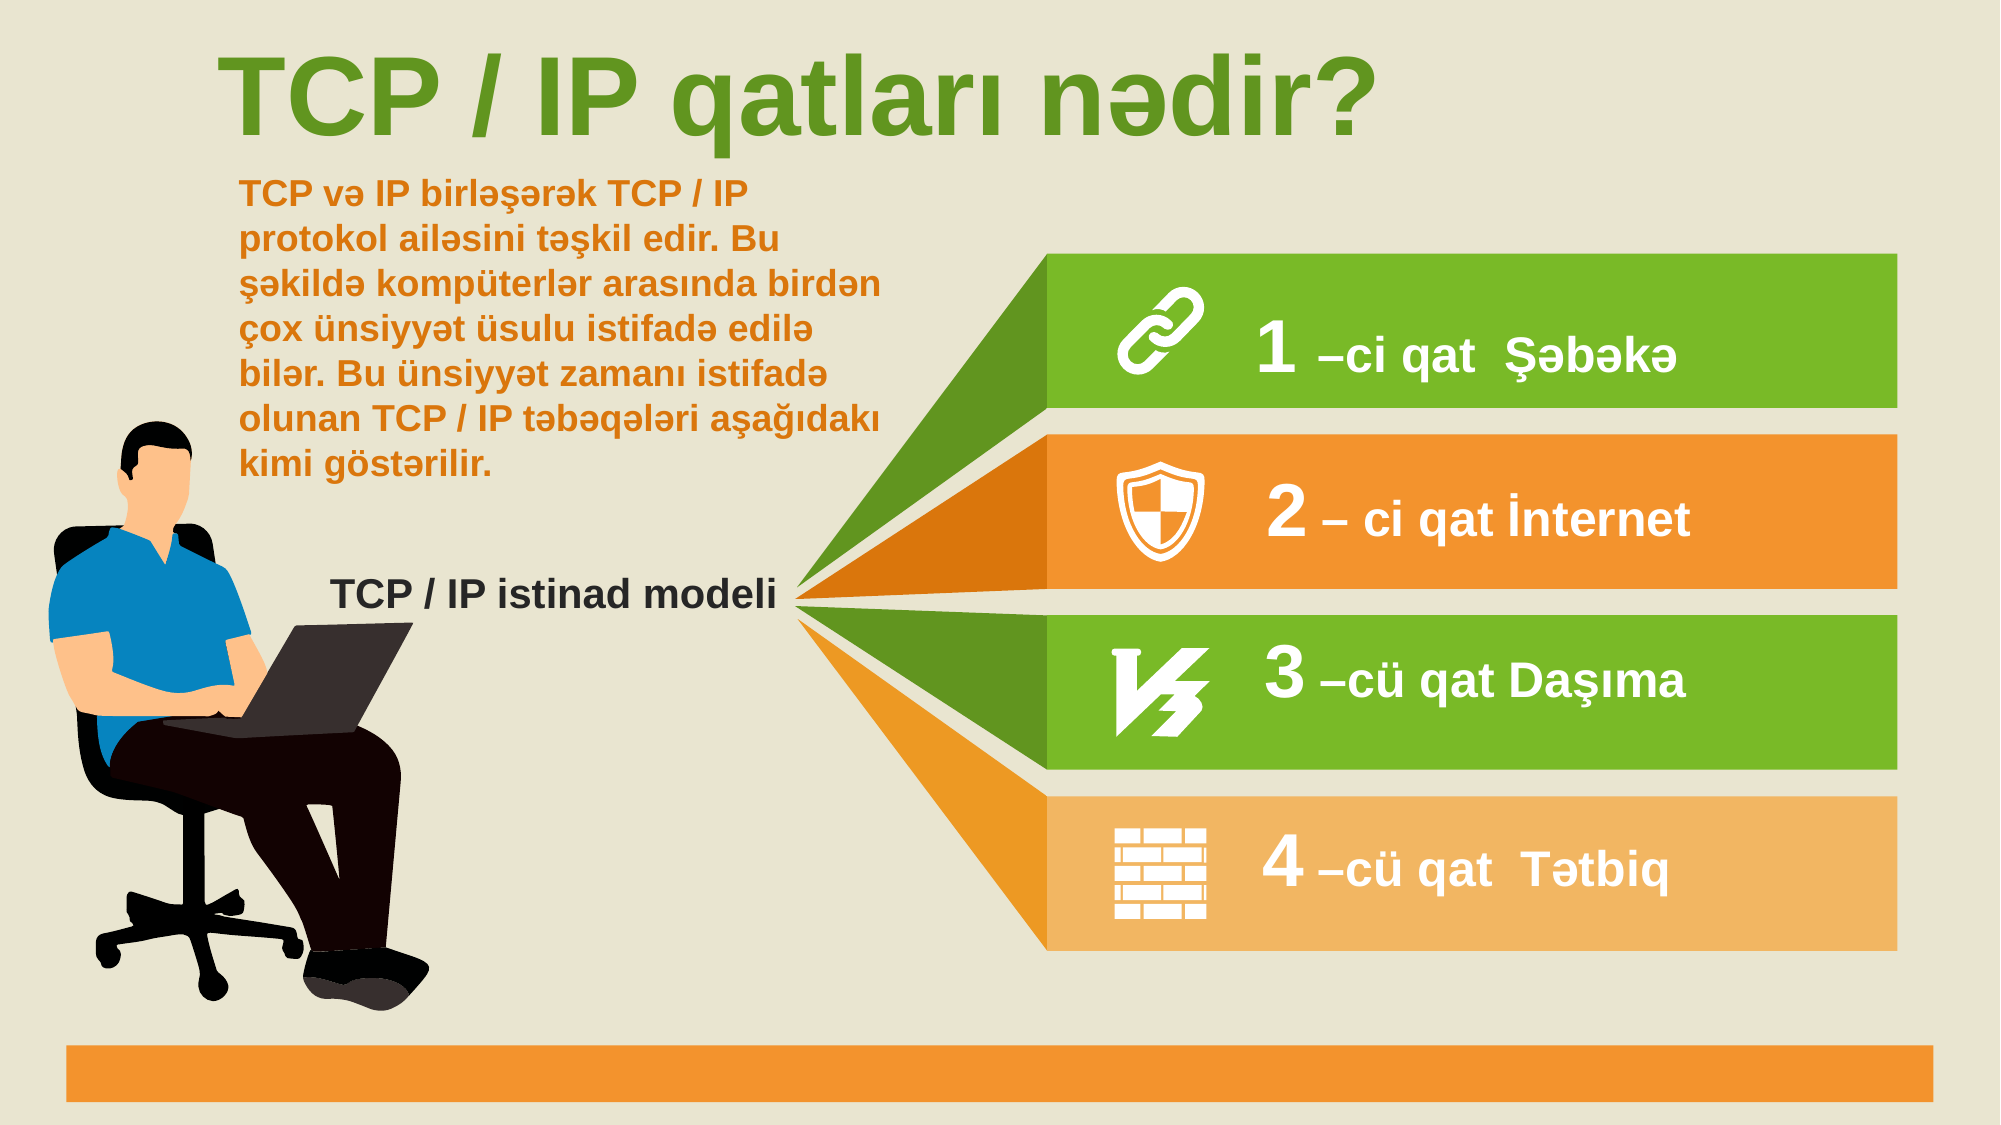

TCP / IP qatları nədir?
TCP və IP birləşərək TCP / IP protokol ailəsini təşkil edir. Bu şəkildə kompüterlər arasında birdən çox ünsiyyət üsulu istifadə edilə bilər. Bu ünsiyyət zamanı istifadə olunan TCP / IP təbəqələri aşağıdakı kimi göstərilir.

1 –ci qat  Şəbəkə

2 – ci qat İnternet

TCP / IP istinad modeli

3 –cü qat Daşıma

4 –cü qat  Tətbiq